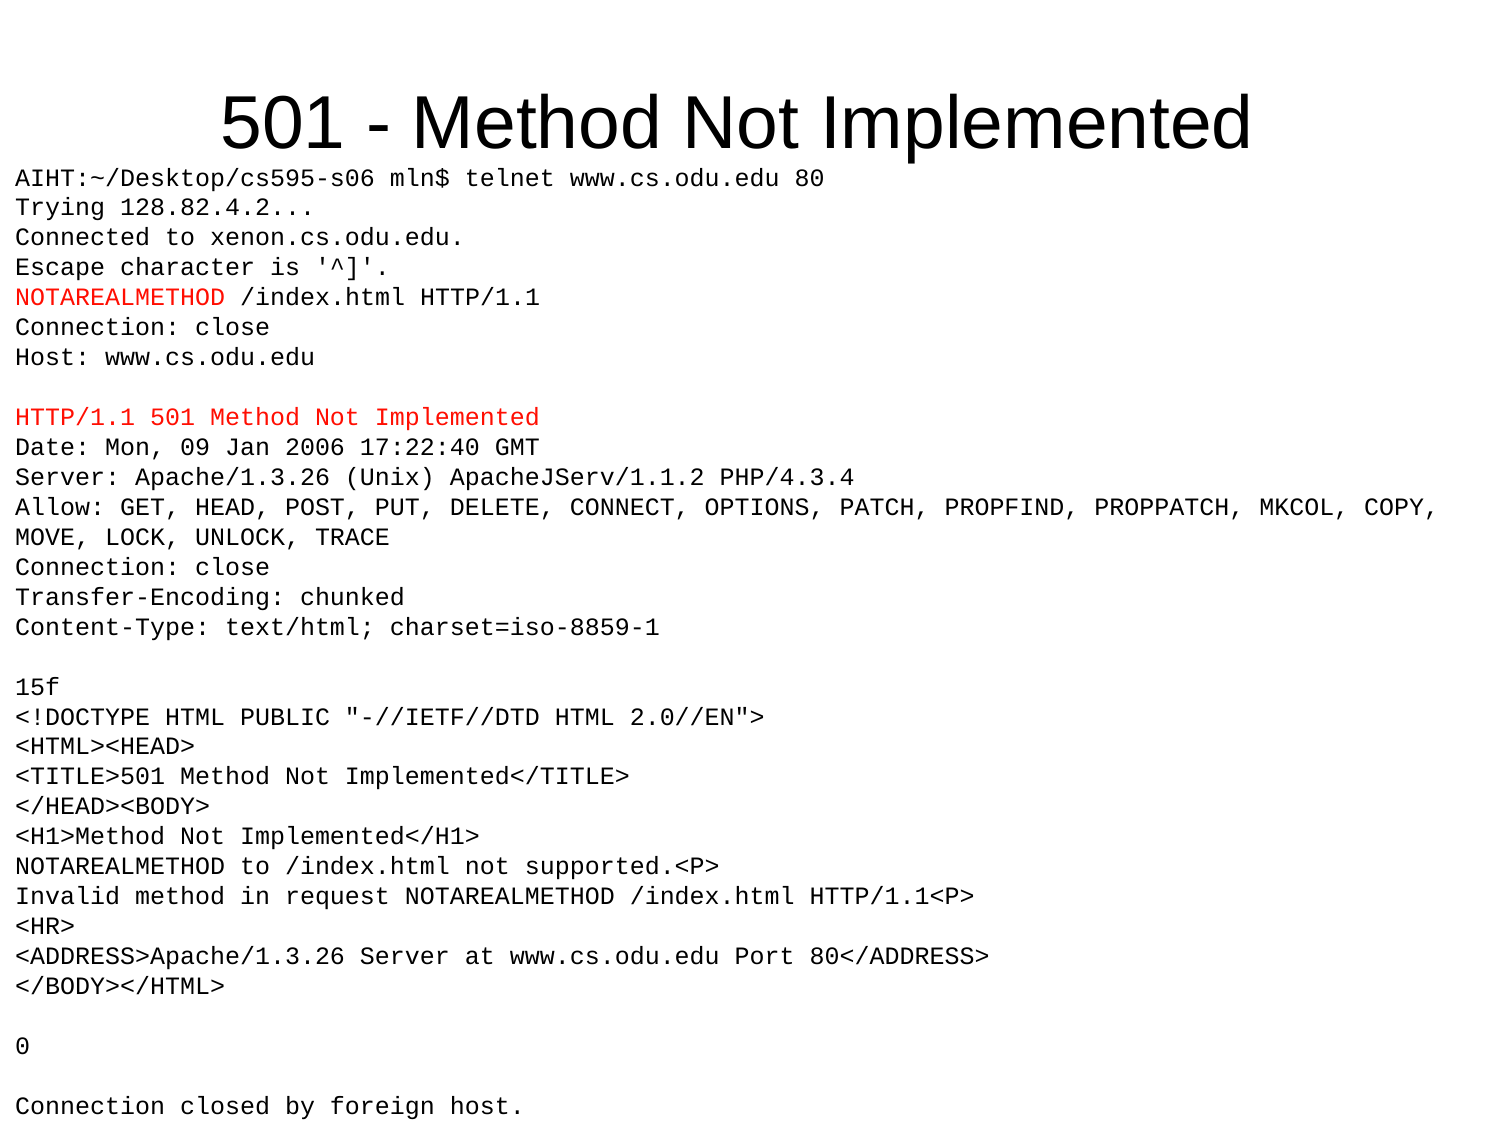

# 501 - Method Not Implemented
AIHT:~/Desktop/cs595-s06 mln$ telnet www.cs.odu.edu 80
Trying 128.82.4.2...
Connected to xenon.cs.odu.edu.
Escape character is '^]'.
NOTAREALMETHOD /index.html HTTP/1.1
Connection: close
Host: www.cs.odu.edu

HTTP/1.1 501 Method Not Implemented
Date: Mon, 09 Jan 2006 17:22:40 GMT
Server: Apache/1.3.26 (Unix) ApacheJServ/1.1.2 PHP/4.3.4
Allow: GET, HEAD, POST, PUT, DELETE, CONNECT, OPTIONS, PATCH, PROPFIND, PROPPATCH, MKCOL, COPY,
MOVE, LOCK, UNLOCK, TRACE
Connection: close
Transfer-Encoding: chunked
Content-Type: text/html; charset=iso-8859-1

15f
<!DOCTYPE HTML PUBLIC "-//IETF//DTD HTML 2.0//EN">
<HTML><HEAD>
<TITLE>501 Method Not Implemented</TITLE>
</HEAD><BODY>
<H1>Method Not Implemented</H1>
NOTAREALMETHOD to /index.html not supported.<P>
Invalid method in request NOTAREALMETHOD /index.html HTTP/1.1<P>
<HR>
<ADDRESS>Apache/1.3.26 Server at www.cs.odu.edu Port 80</ADDRESS>
</BODY></HTML>

0

Connection closed by foreign host.